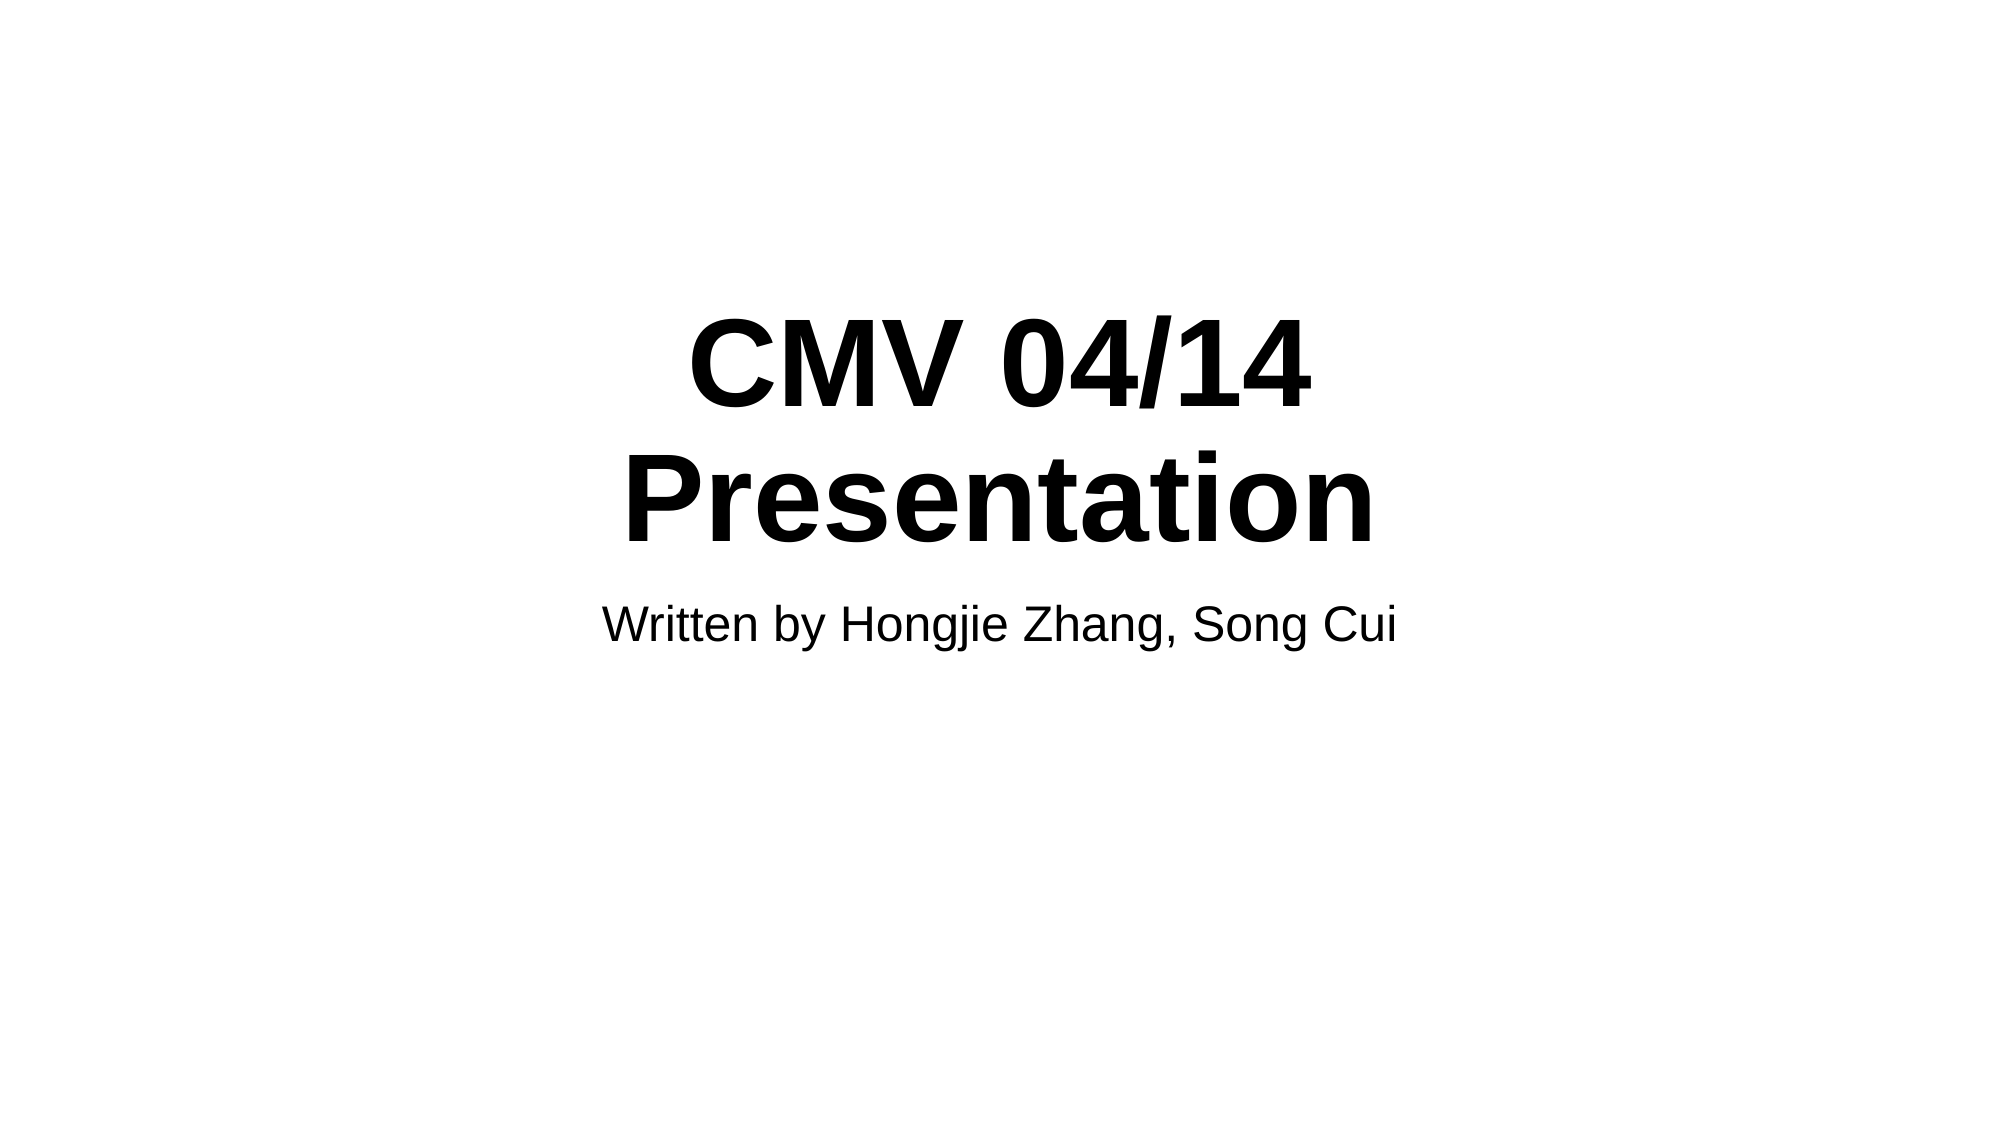

# CMV 04/14 Presentation
Written by Hongjie Zhang, Song Cui